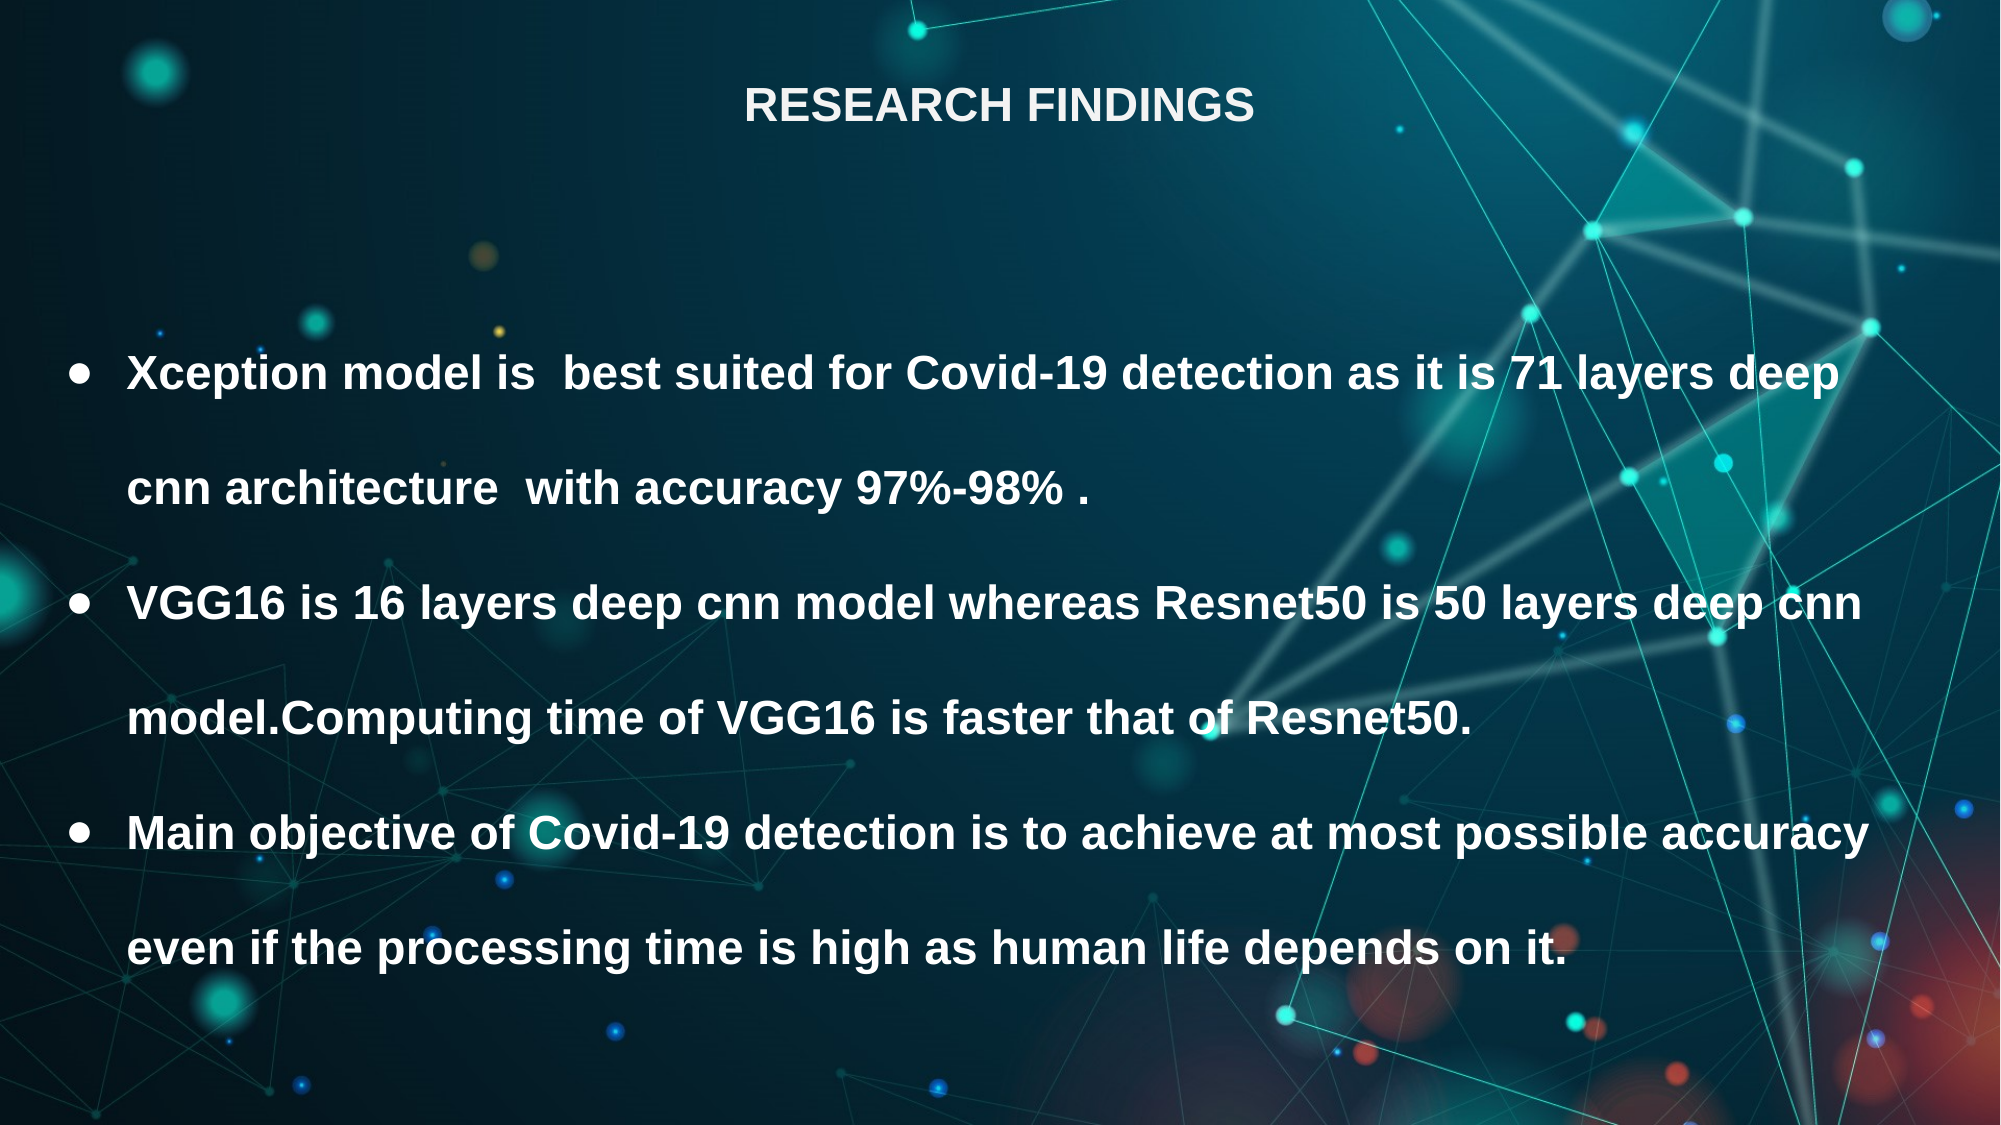

# RESEARCH FINDINGS
Xception model is  best suited for Covid-19 detection as it is 71 layers deep cnn architecture  with accuracy 97%-98% .
VGG16 is 16 layers deep cnn model whereas Resnet50 is 50 layers deep cnn model.Computing time of VGG16 is faster that of Resnet50.
Main objective of Covid-19 detection is to achieve at most possible accuracy even if the processing time is high as human life depends on it.